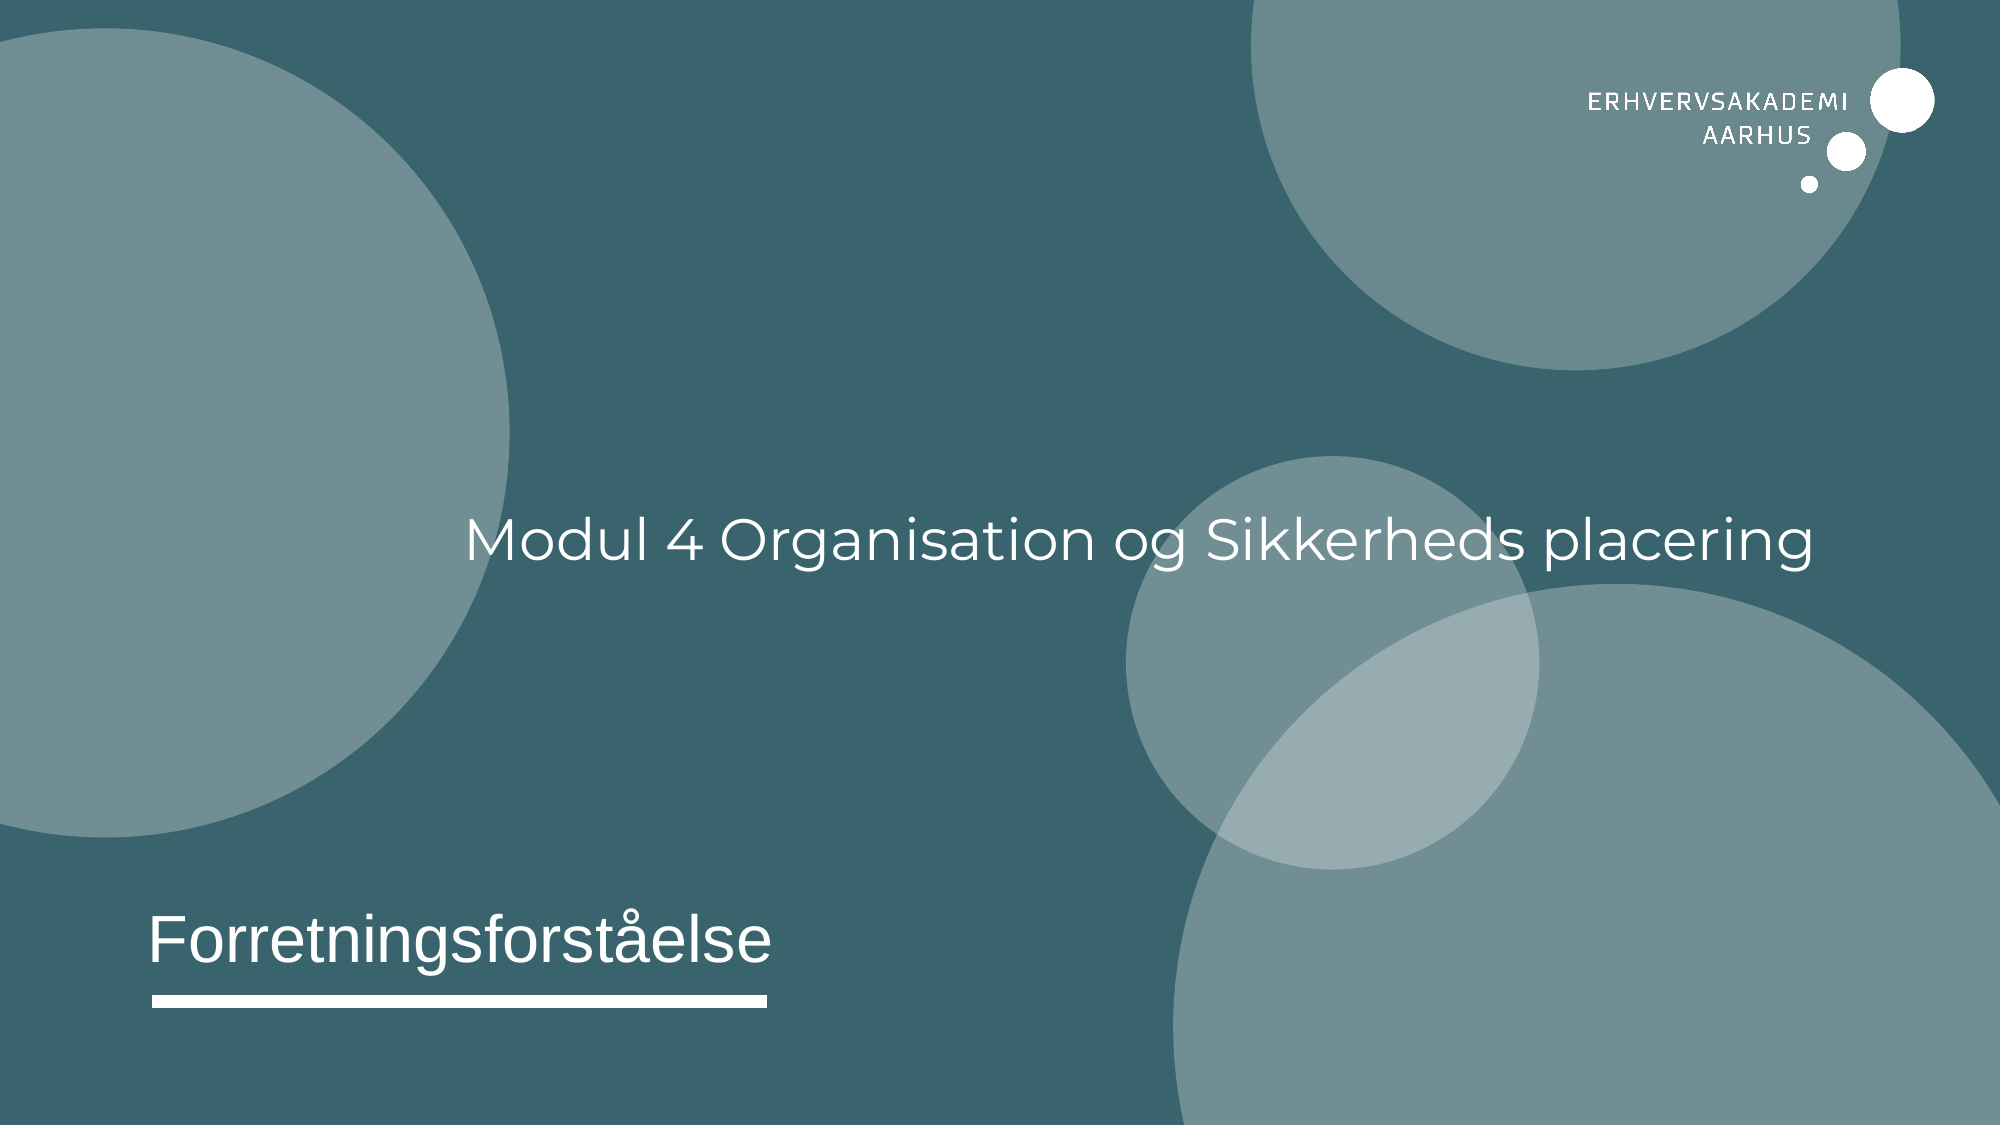

Modul 4 Organisation og Sikkerheds placering
Forretningsforståelse